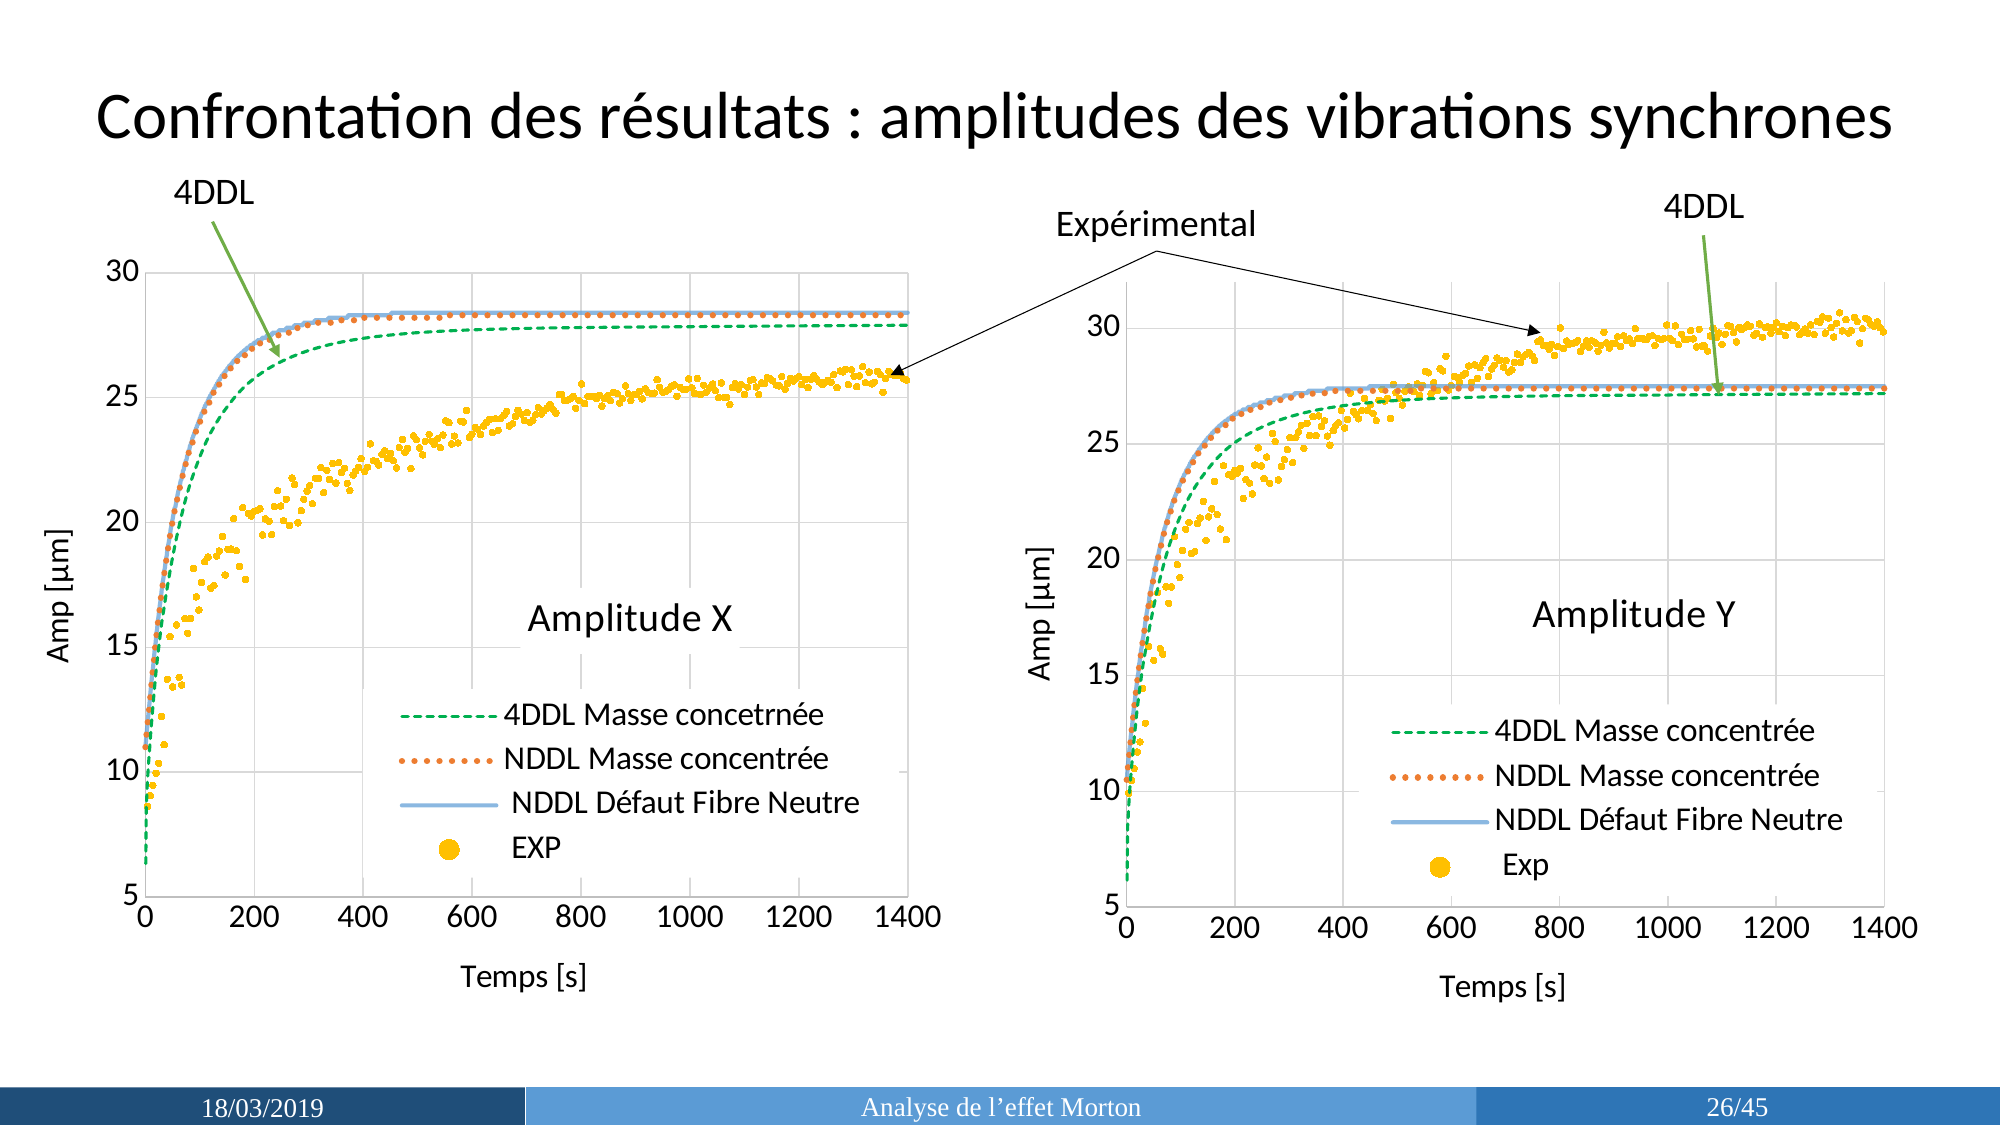

Confrontation des résultats : amplitudes des vibrations synchrones
4DDL
4DDL
Expérimental

### Chart: Amplitude X

| Category |  |  |  |  |
|---|---|---|---|---|

### Chart: Amplitude Y

| Category |  |  |  |  |
|---|---|---|---|---|
Analyse de l’effet Morton
26/45
18/03/2019